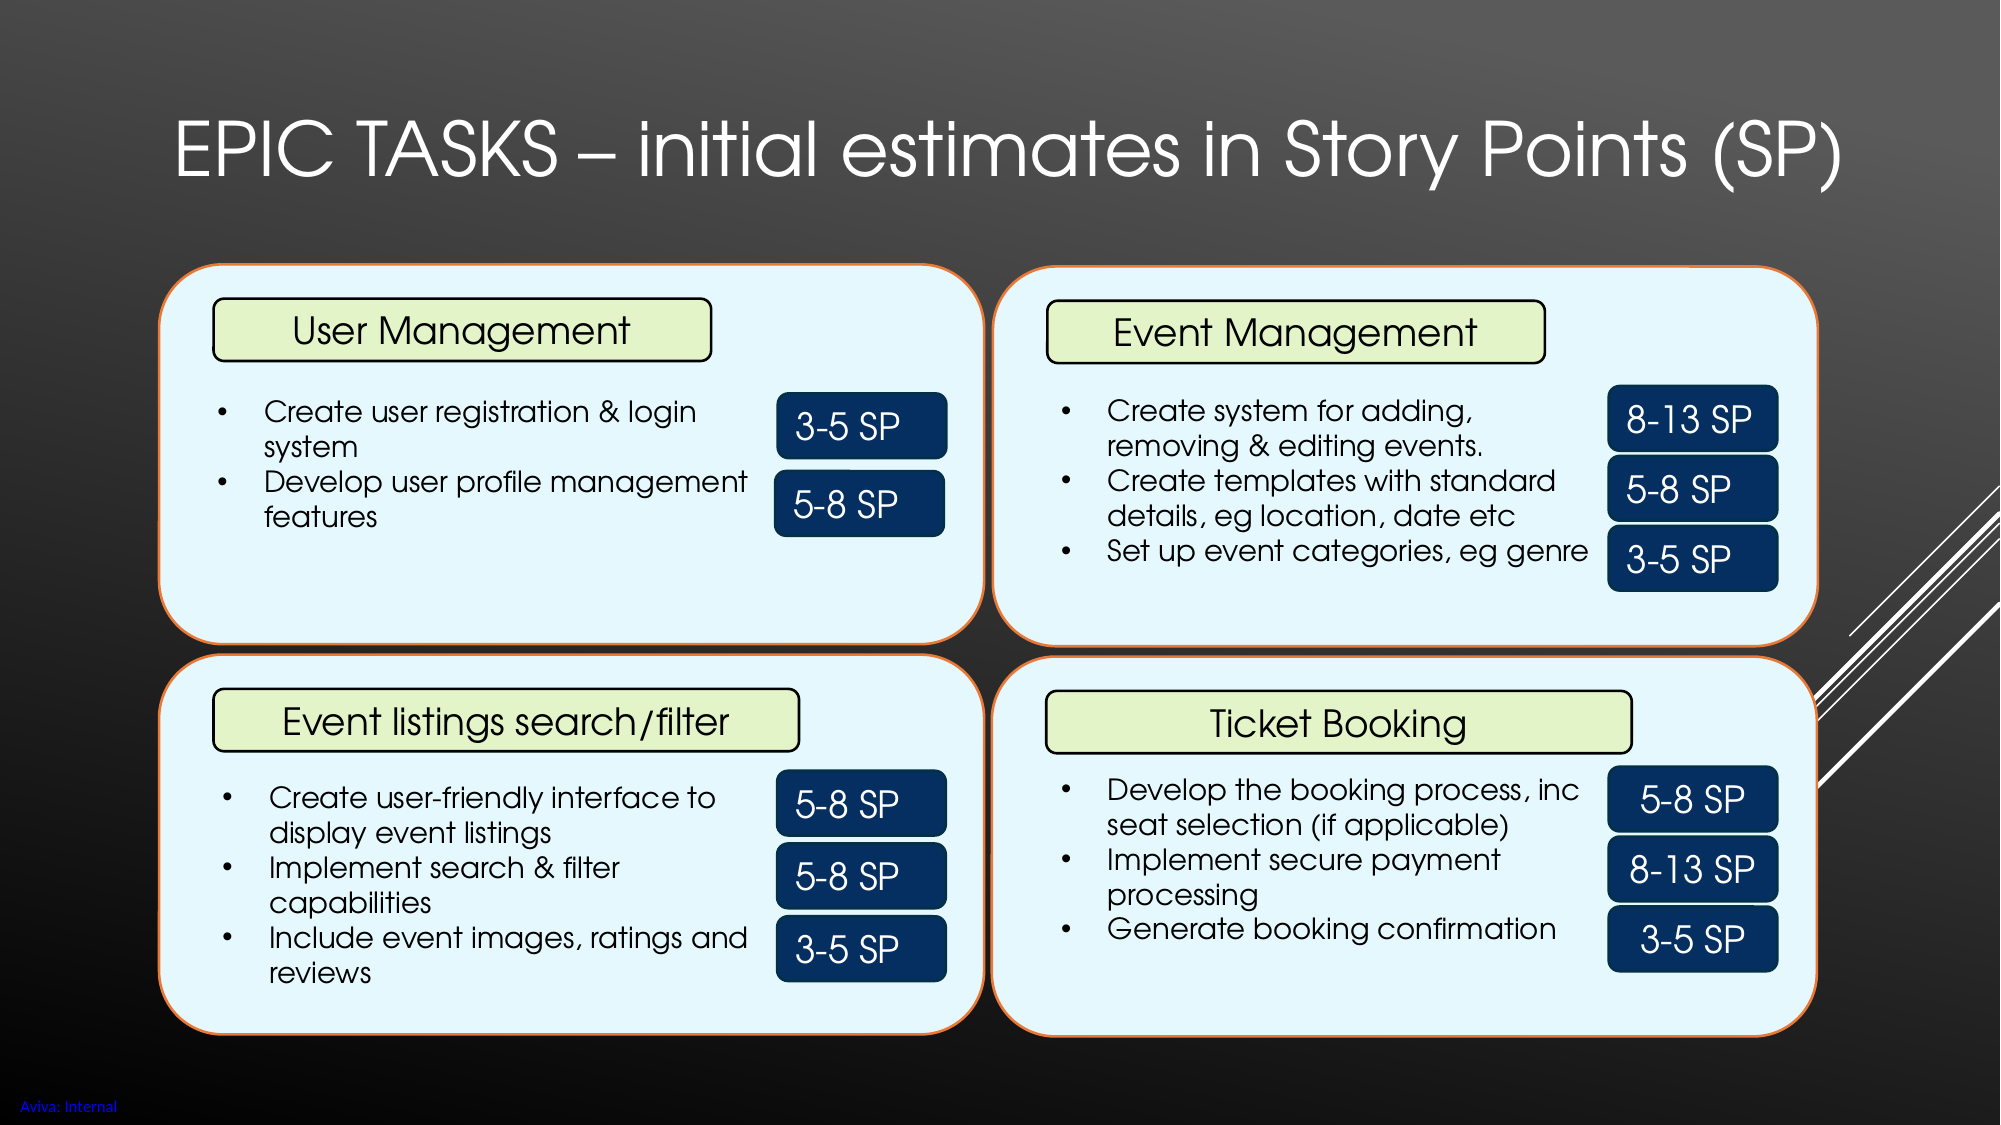

# EPIC TASKS – initial estimates in Story Points (SP)

User Management
Event Management
Create system for adding, removing & editing events.
Create templates with standard details, eg location, date etc
Set up event categories, eg genre

8-13 SP
Create user registration & login system
Develop user profile management features
3-5 SP
5-8 SP
5-8 SP
3-5 SP

Event listings search/filter
Ticket Booking
Develop the booking process, inc seat selection (if applicable)
Implement secure payment processing
Generate booking confirmation

5-8 SP
5-8 SP
Create user-friendly interface to display event listings
Implement search & filter capabilities
Include event images, ratings and reviews

8-13 SP
5-8 SP
3-5 SP
3-5 SP